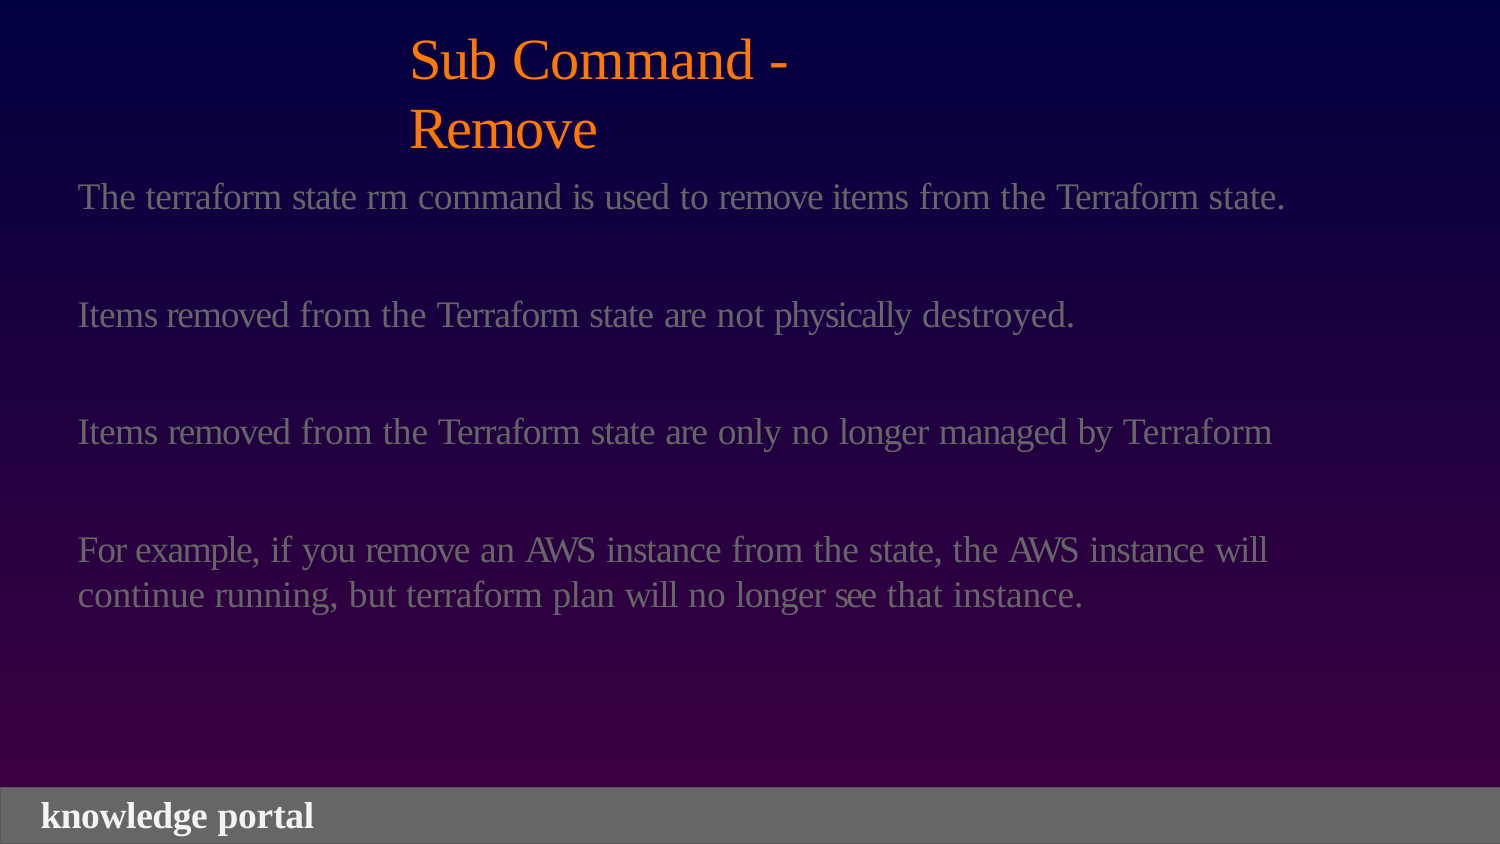

# Sub Command - Remove
The terraform state rm command is used to remove items from the Terraform state.

Items removed from the Terraform state are not physically destroyed.

Items removed from the Terraform state are only no longer managed by Terraform

For example, if you remove an AWS instance from the state, the AWS instance will continue running, but terraform plan will no longer see that instance.

knowledge portal